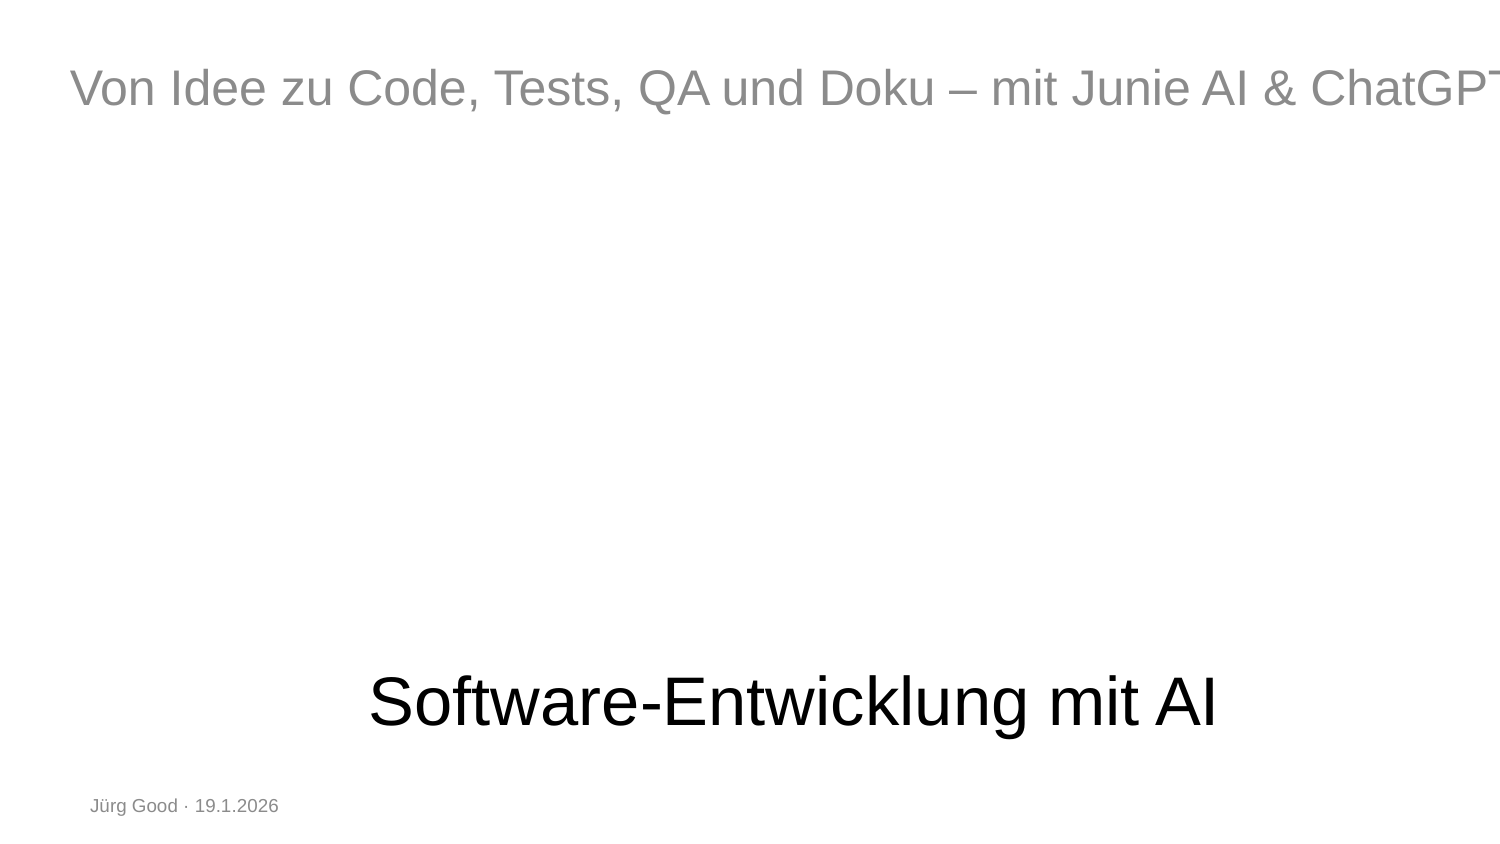

Von Idee zu Code, Tests, QA und Doku – mit Junie AI & ChatGPT
# Software-Entwicklung mit AI
Jürg Good · 19.1.2026
1